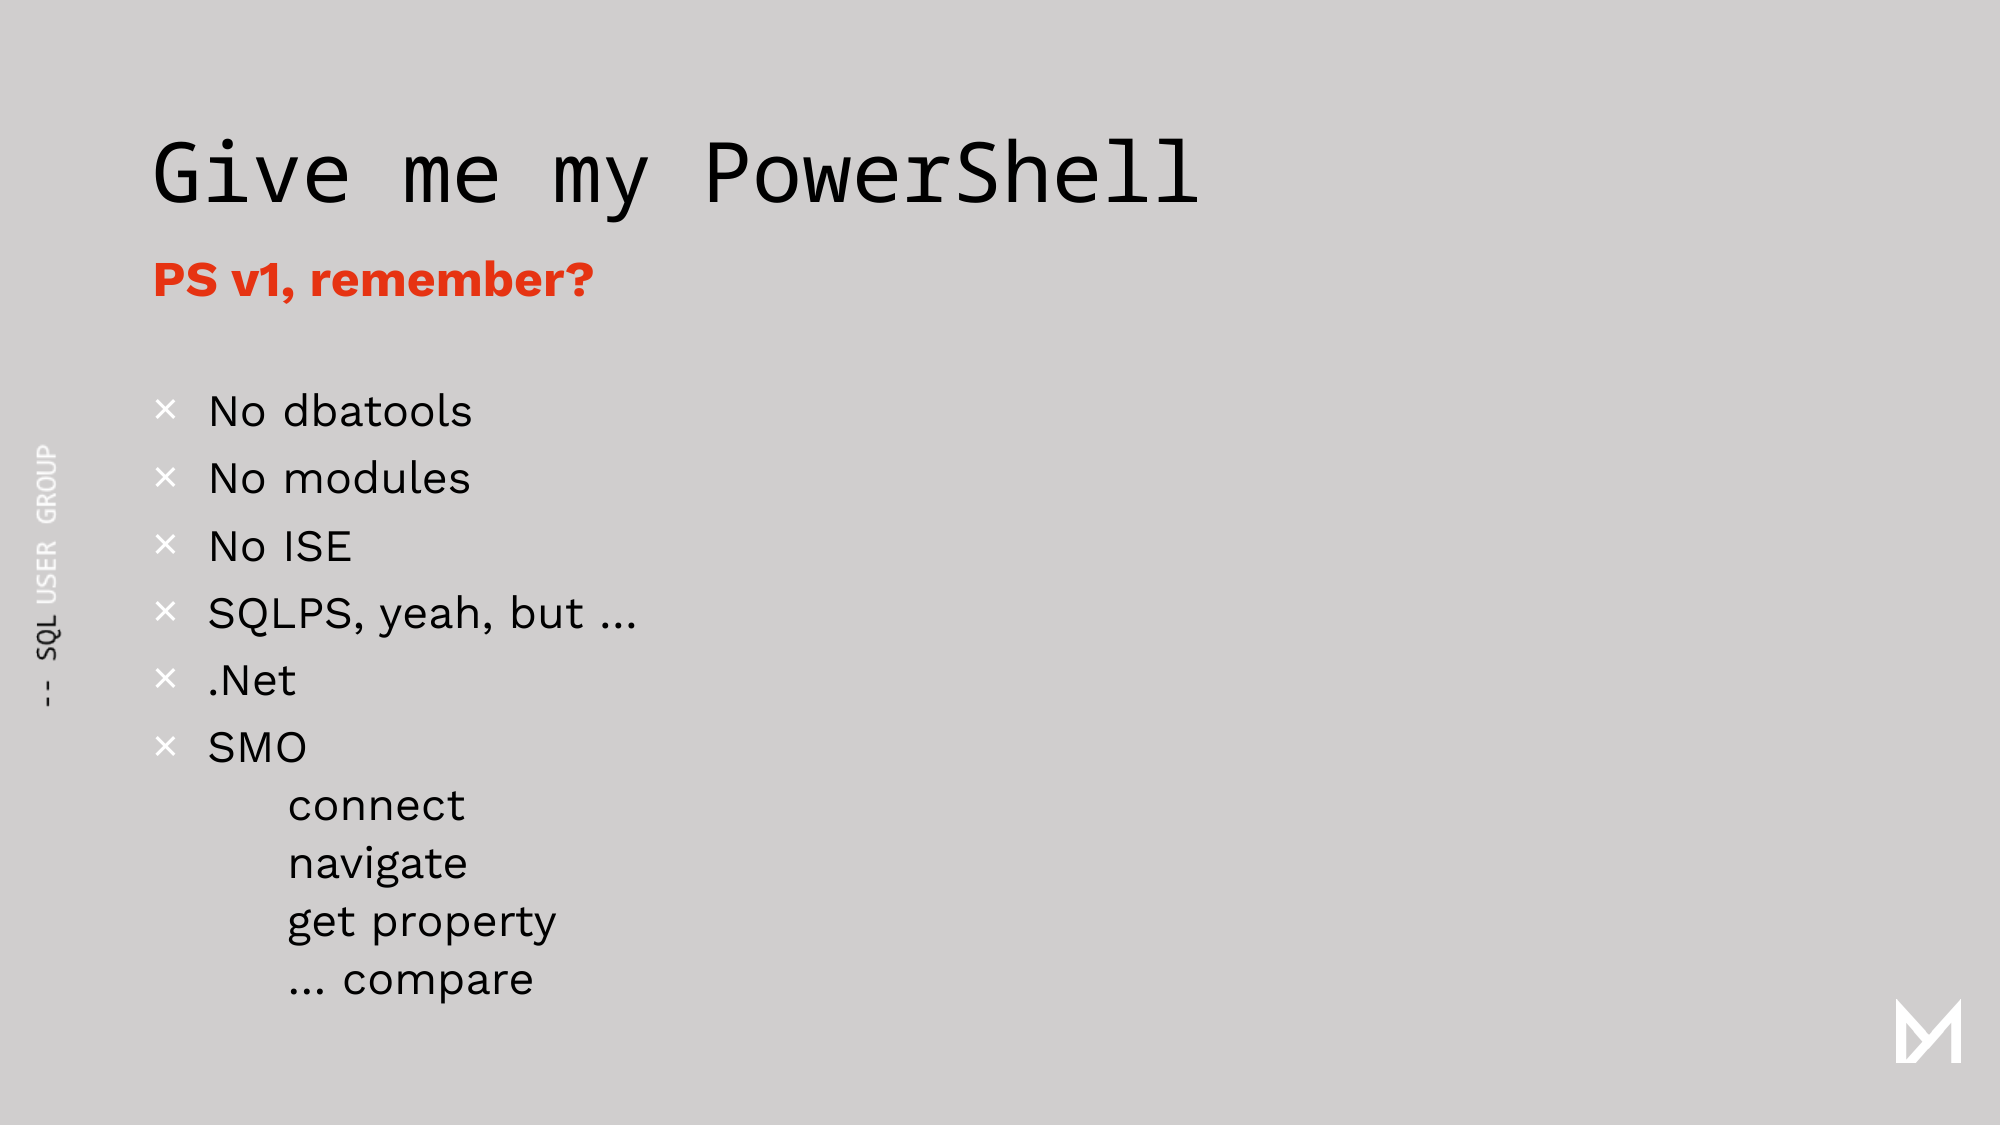

# Give me my PowerShell
PS v1, remember?
No dbatools
No modules
No ISE
SQLPS, yeah, but …
.Net
SMO
	connect
	navigate
	get property
	… compare